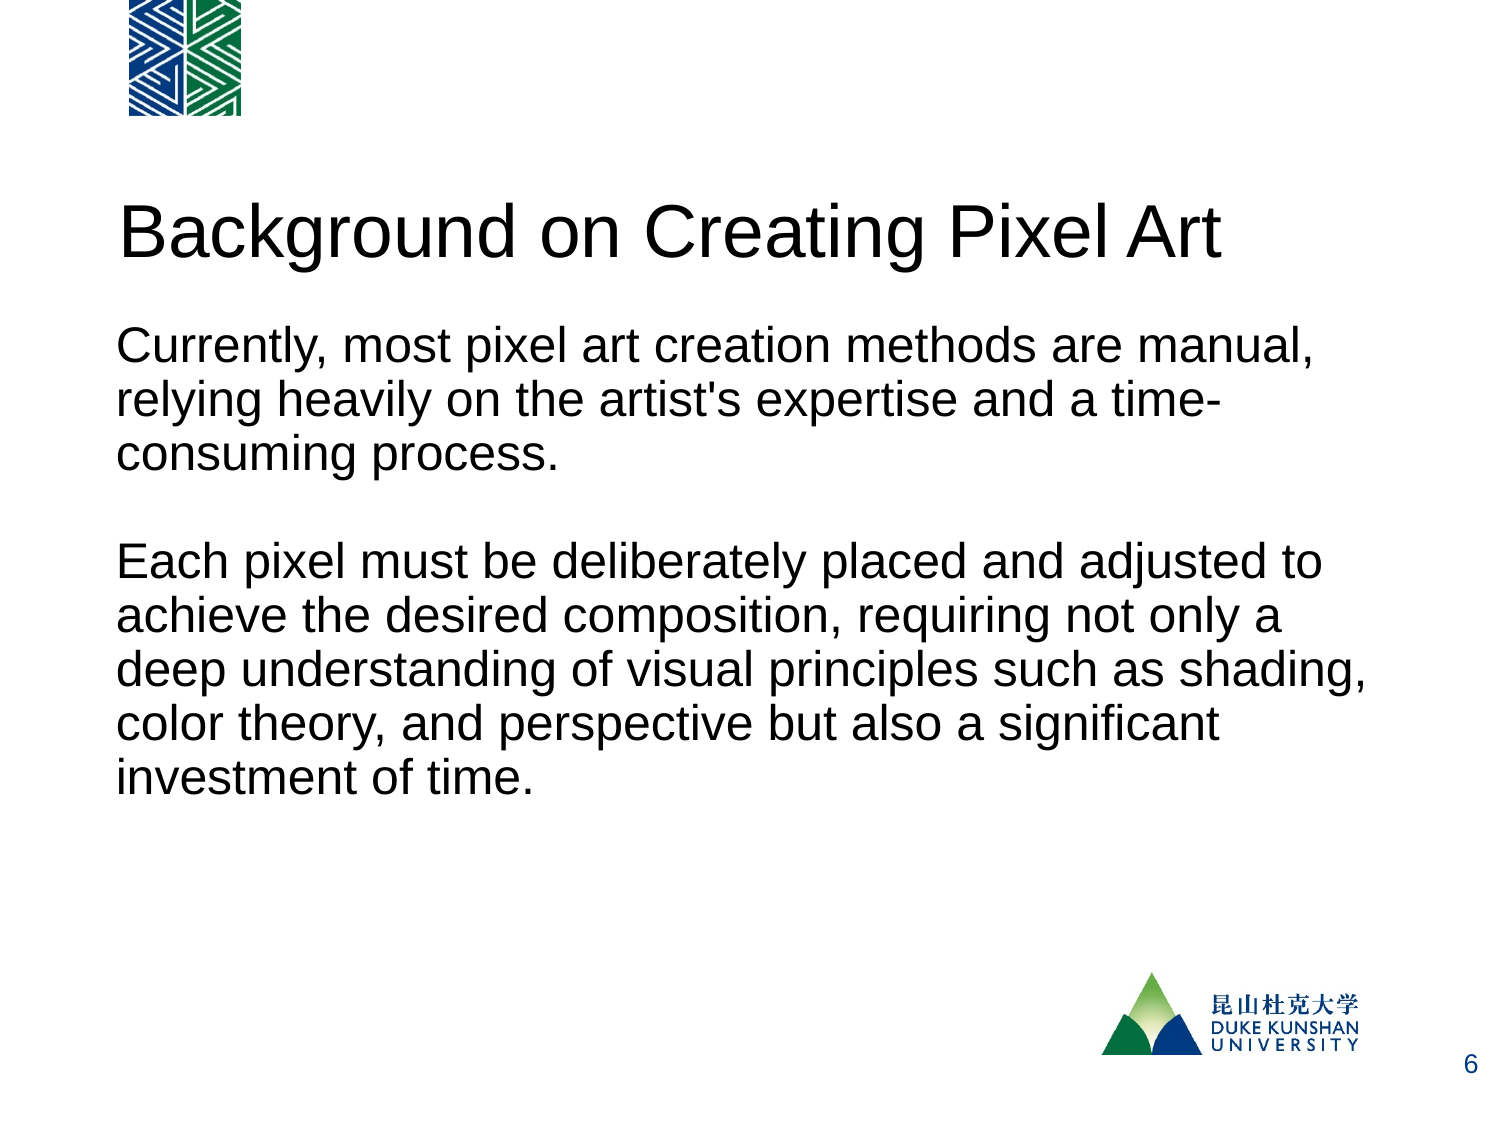

# Background on Creating Pixel Art
Currently, most pixel art creation methods are manual, relying heavily on the artist's expertise and a time-consuming process.

Each pixel must be deliberately placed and adjusted to achieve the desired composition, requiring not only a deep understanding of visual principles such as shading, color theory, and perspective but also a significant investment of time.
6